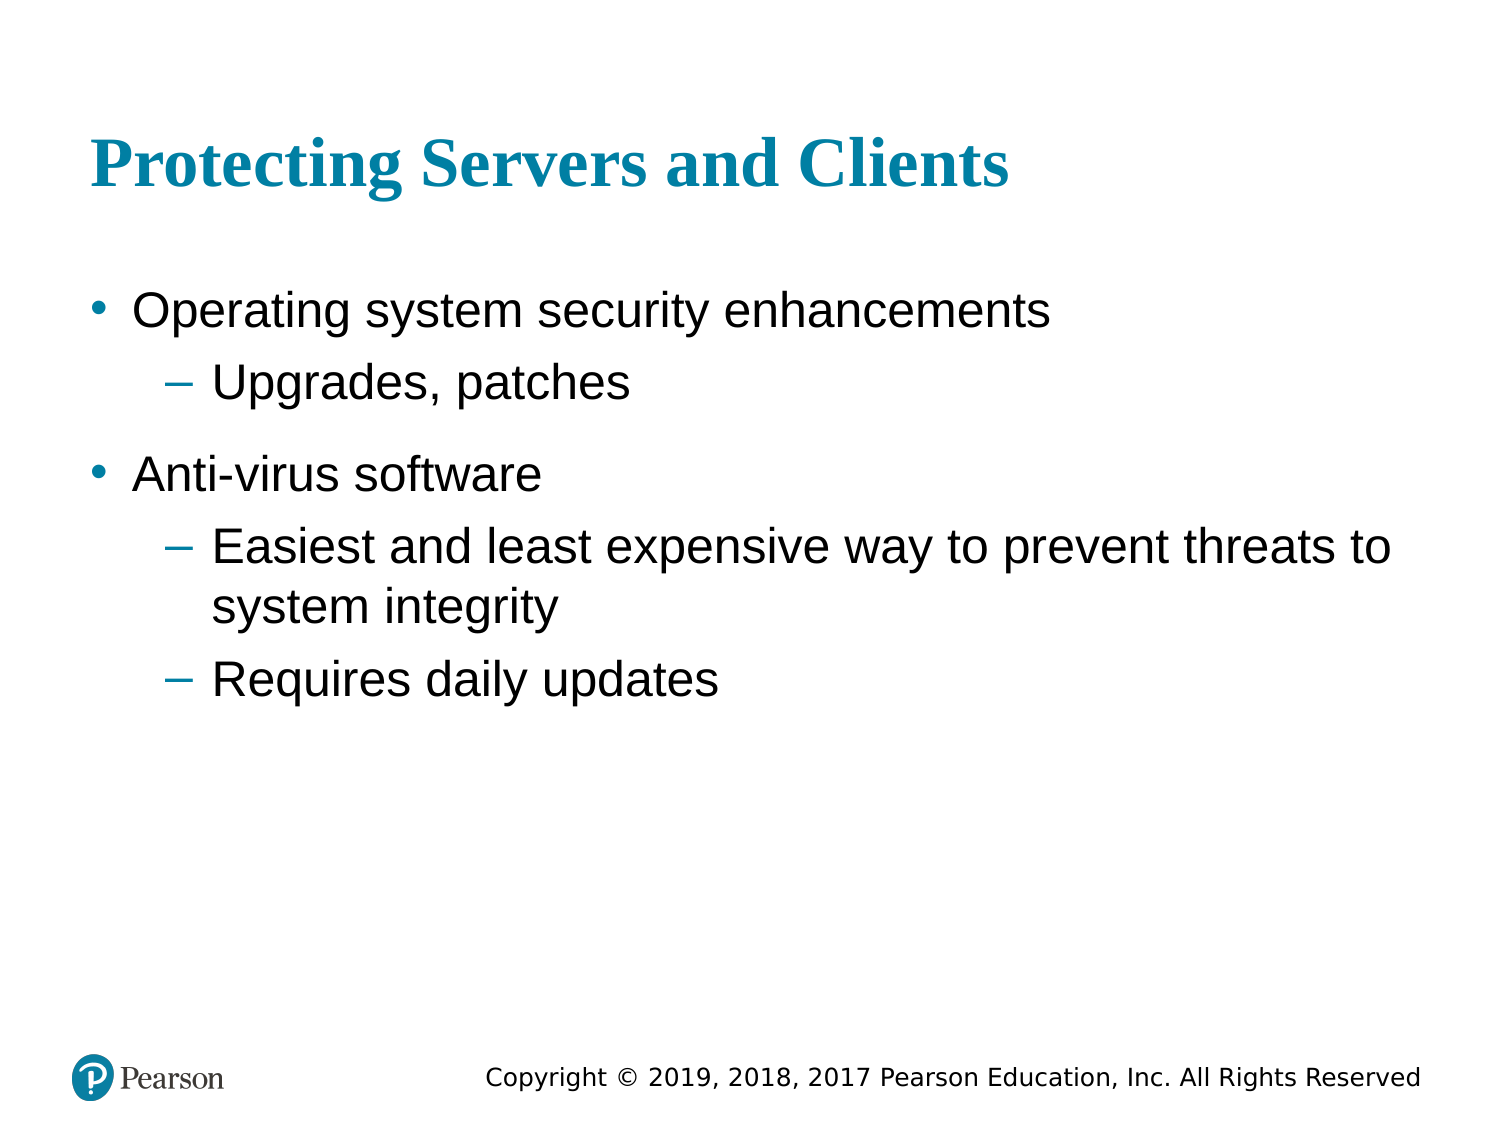

# Protecting Servers and Clients
Operating system security enhancements
Upgrades, patches
Anti-virus software
Easiest and least expensive way to prevent threats to system integrity
Requires daily updates